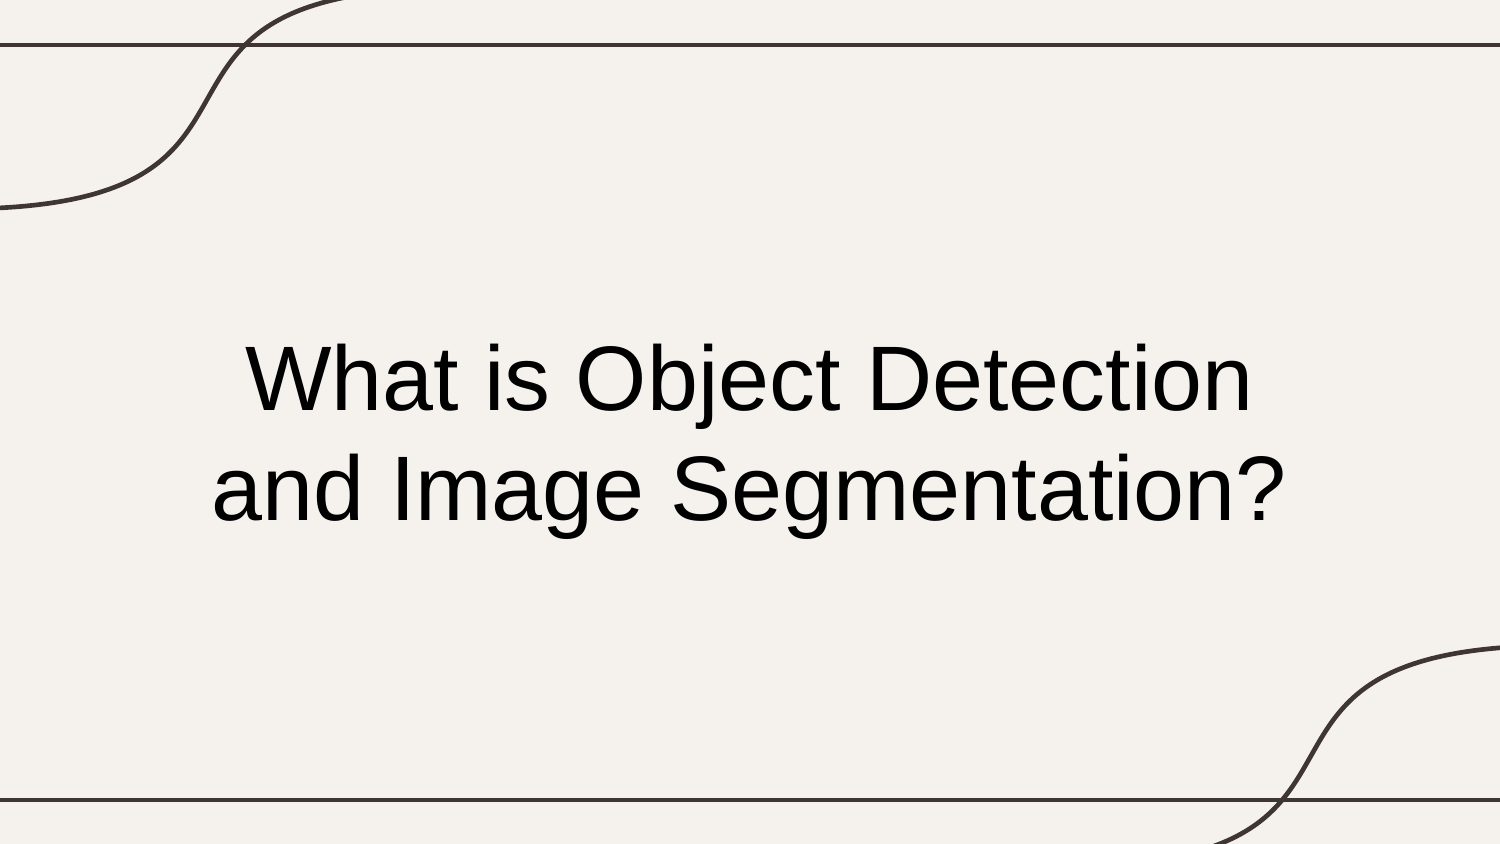

# What is Object Detection and Image Segmentation?